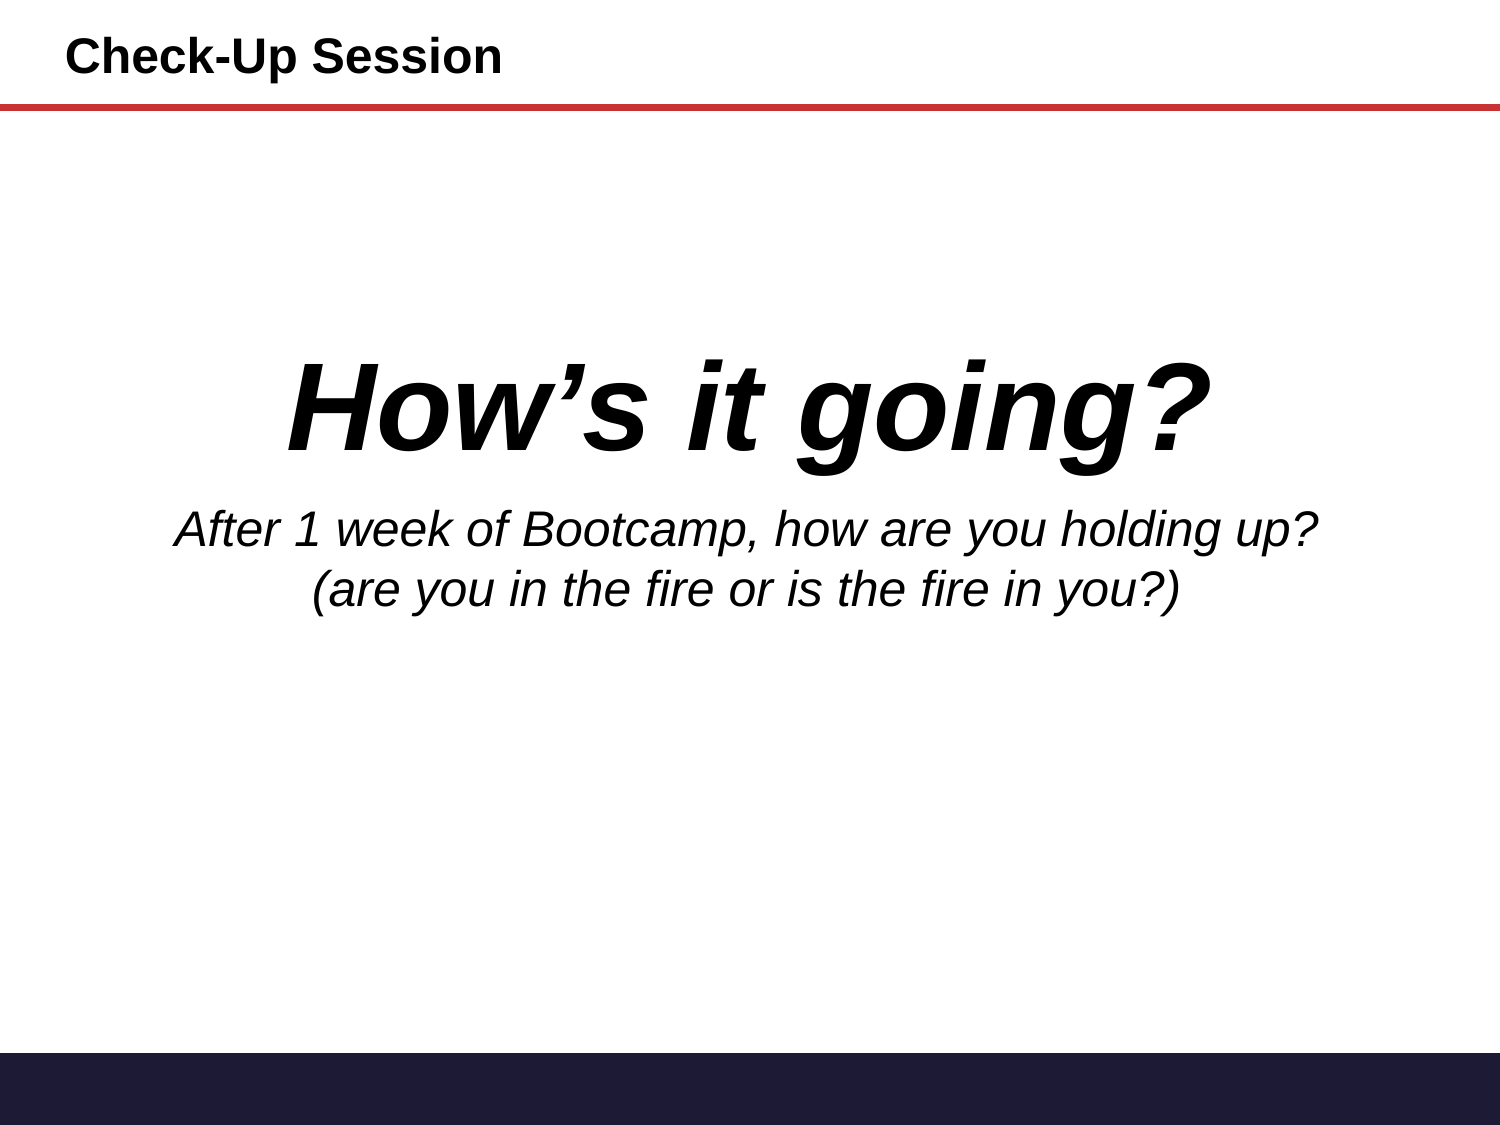

Check-Up Session
How’s it going?
After 1 week of Bootcamp, how are you holding up?
(are you in the fire or is the fire in you?)